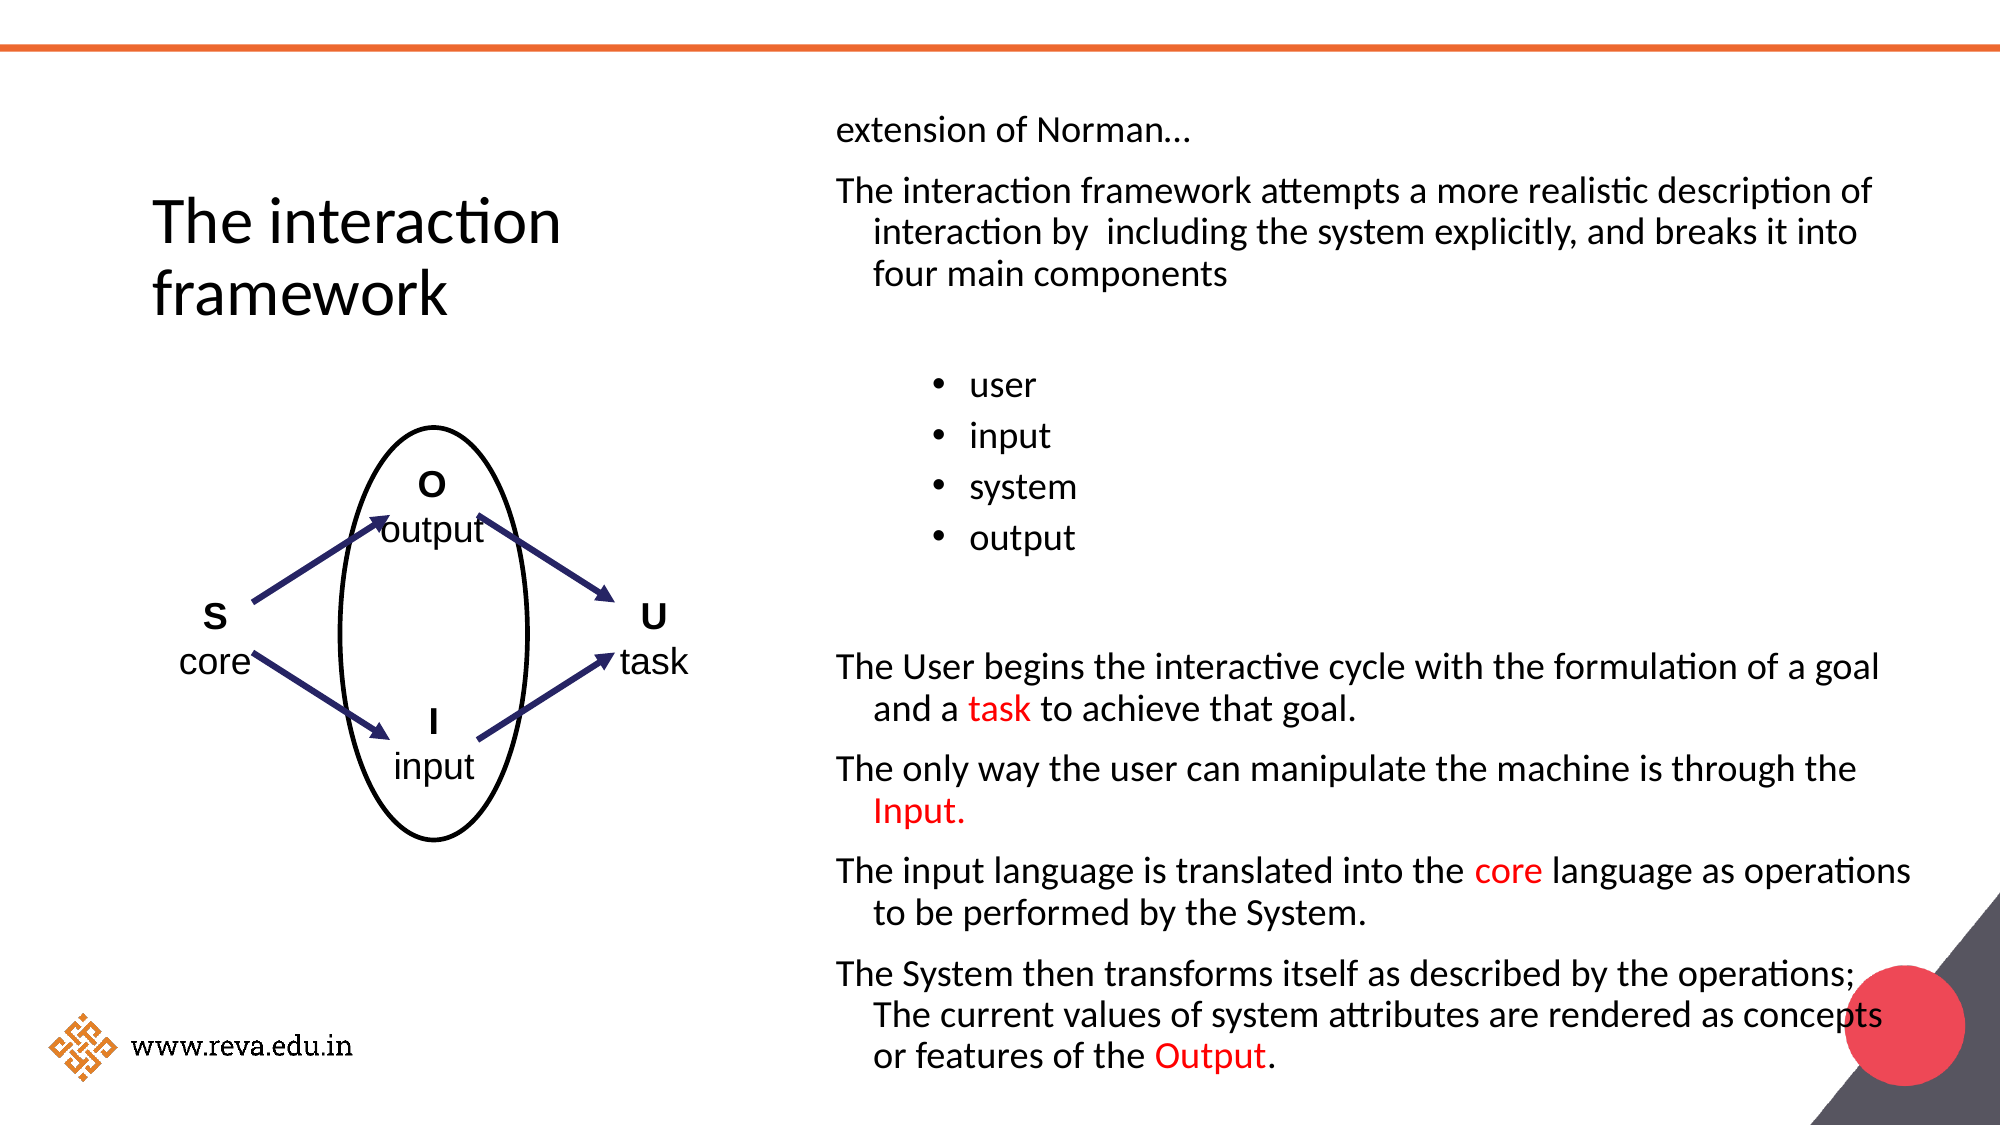

# The interaction framework
extension of Norman…
The interaction framework attempts a more realistic description of interaction by  including the system explicitly, and breaks it into four main components

user
input
system
output

The User begins the interactive cycle with the formulation of a goal and a task to achieve that goal.
The only way the user can manipulate the machine is through the Input.
The input language is translated into the core language as operations to be performed by the System.
The System then transforms itself as described by the operations; The current values of system attributes are rendered as concepts or features of the Output.

O
output

S
core
U
task

I
input